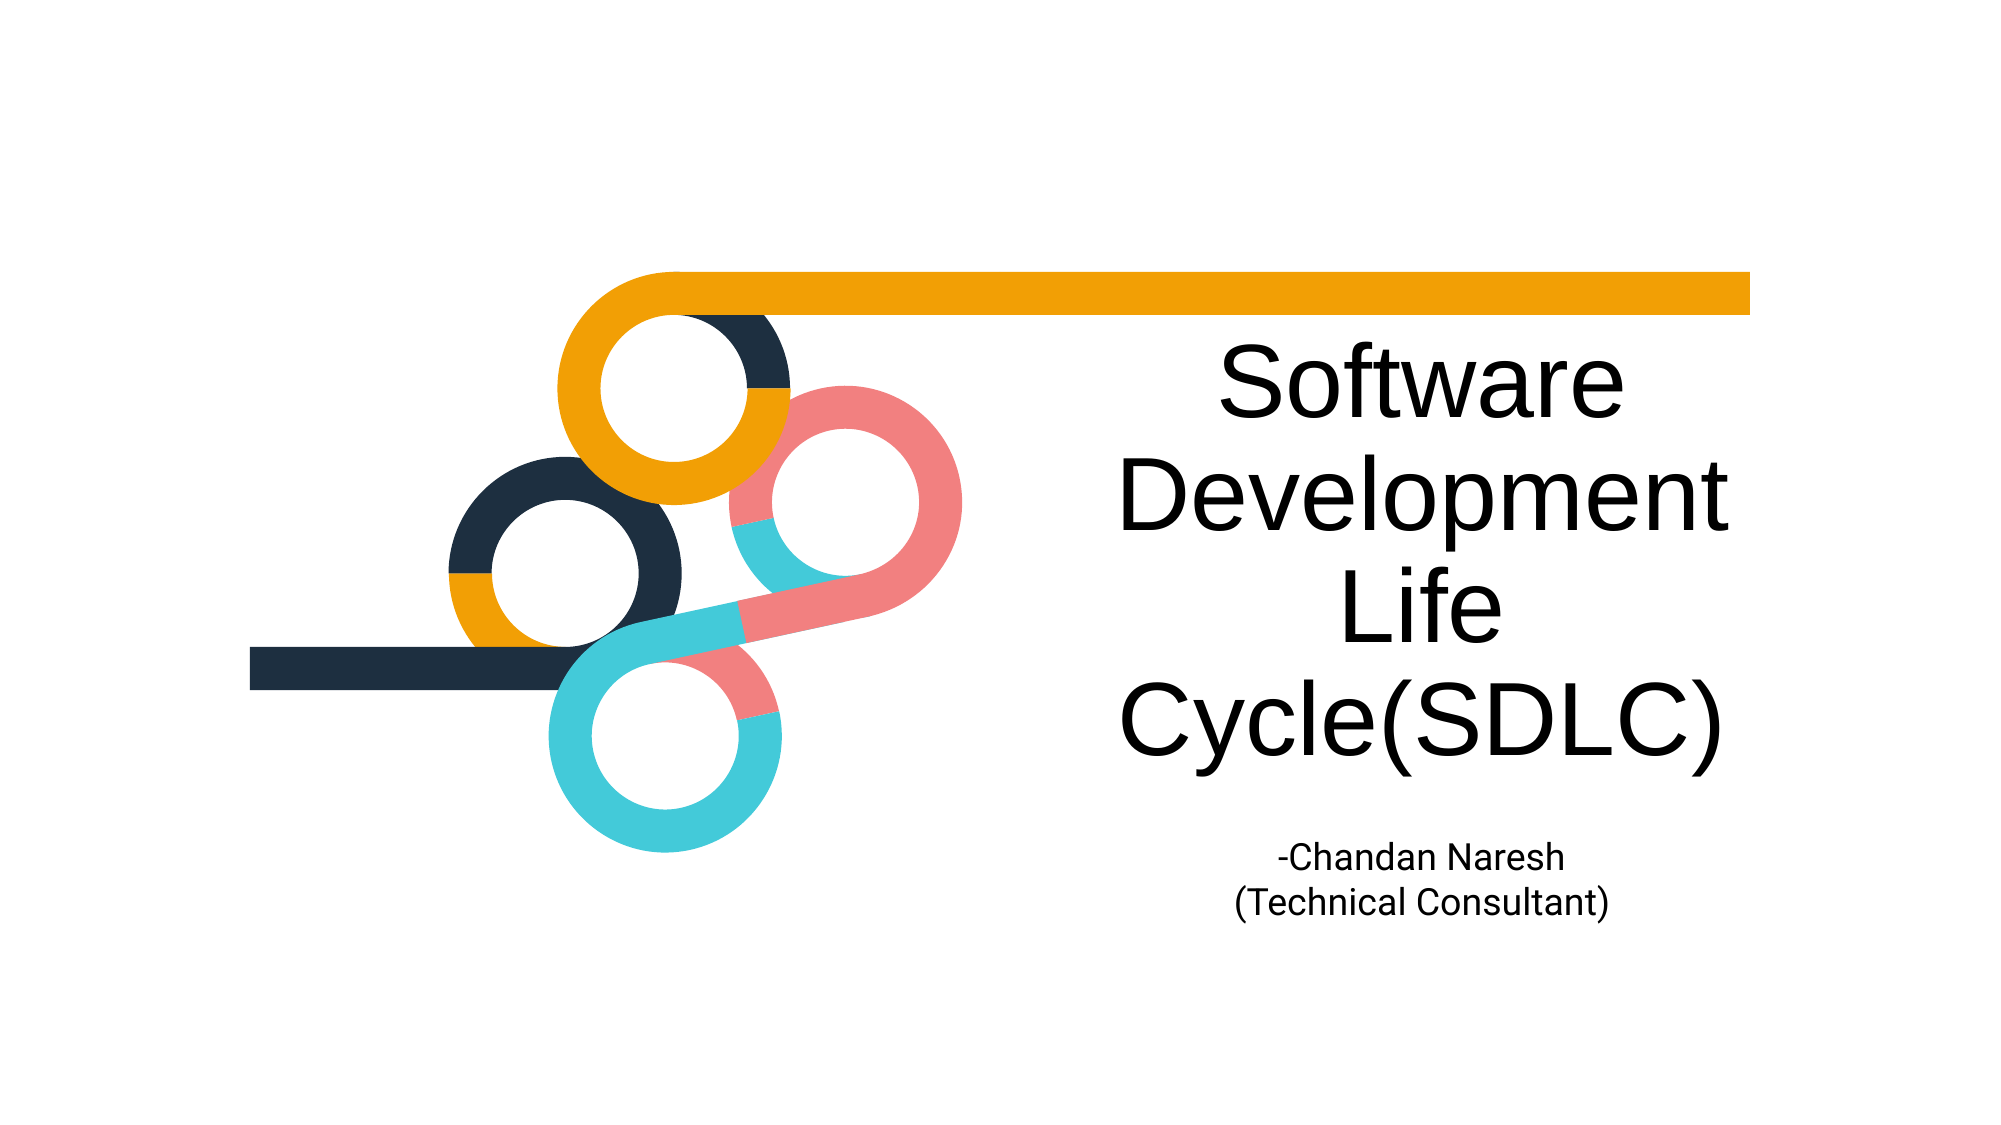

Software Development Life Cycle(SDLC)

-Chandan Naresh
(Technical Consultant)